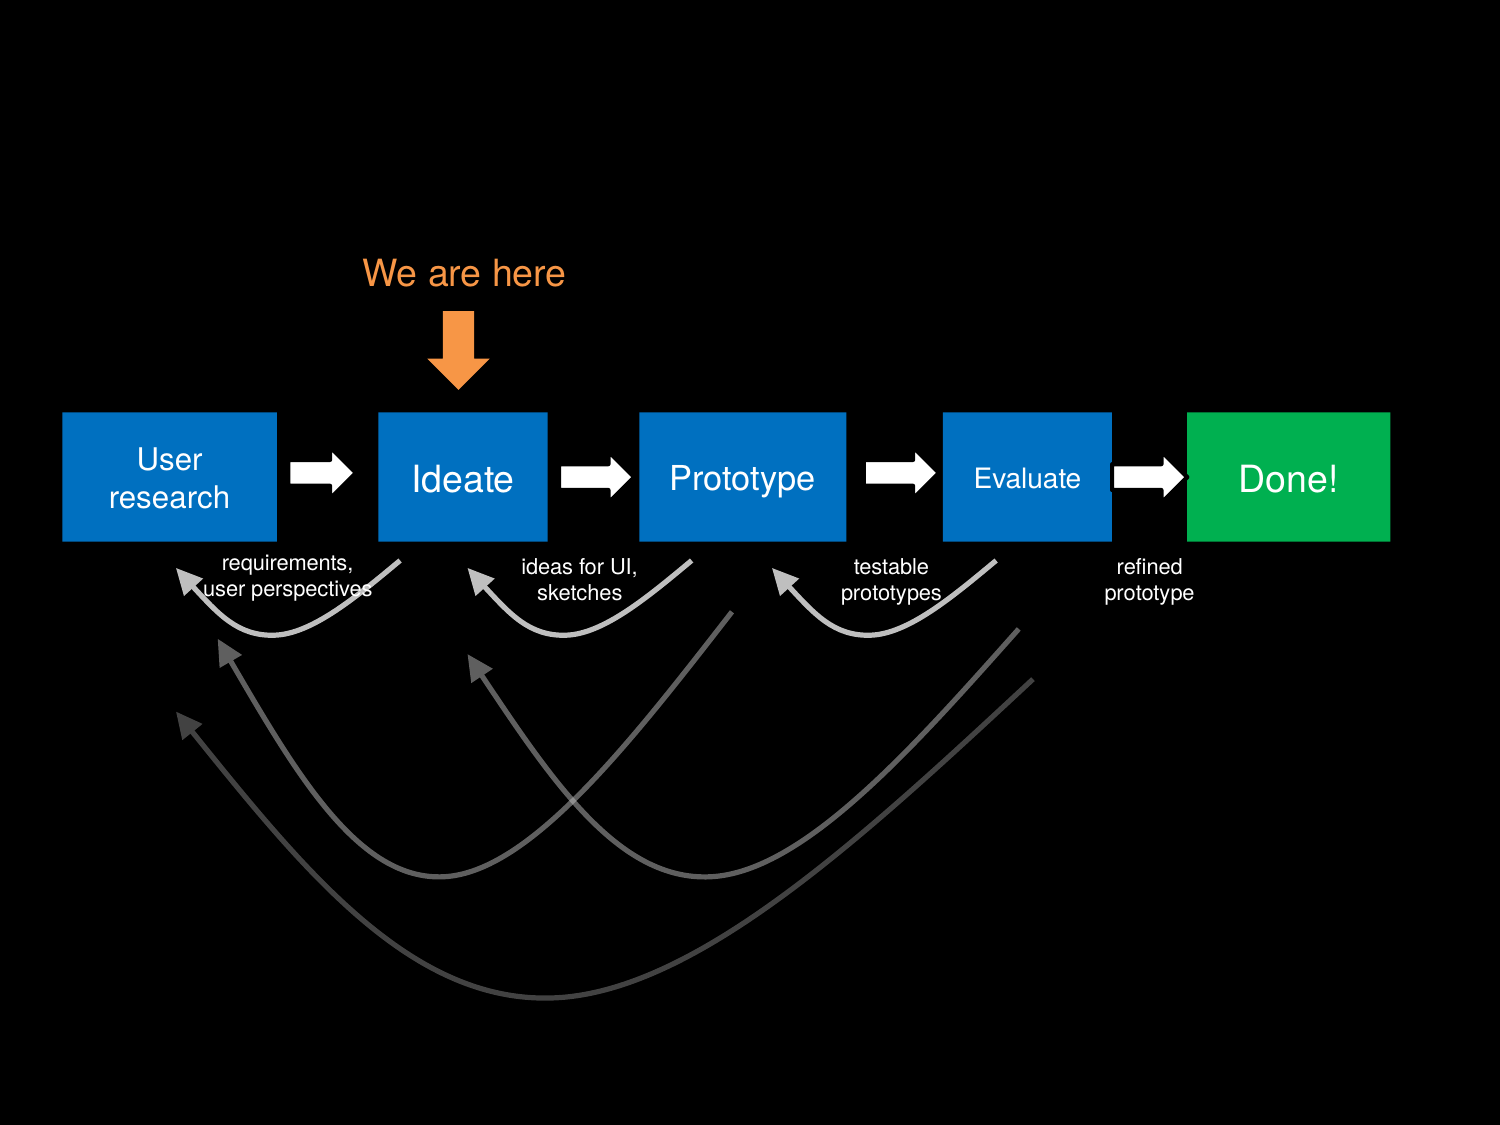

We are here

User research
Ideate
Prototype
Evaluate
Done!

requirements,
user perspectives
testable
prototypes
refined
prototype
ideas for UI,
sketches